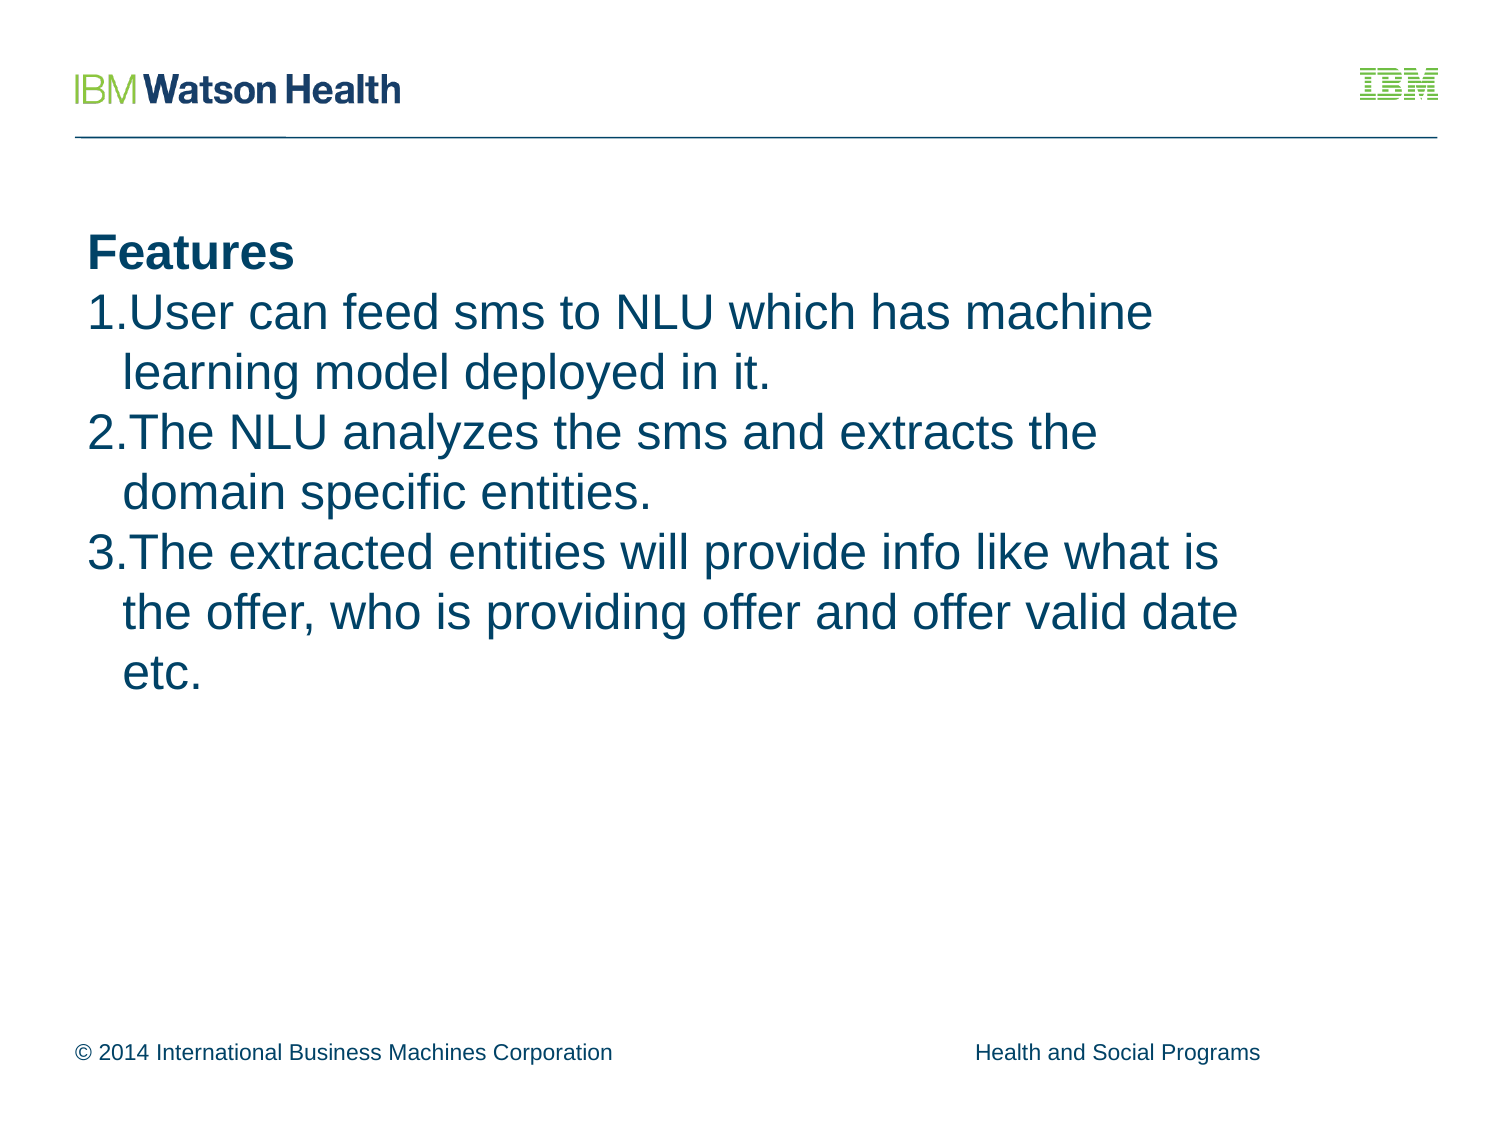

Features
User can feed sms to NLU which has machine learning model deployed in it.
The NLU analyzes the sms and extracts the domain specific entities.
The extracted entities will provide info like what is the offer, who is providing offer and offer valid date etc.
© 2014 International Business Machines Corporation			Health and Social Programs